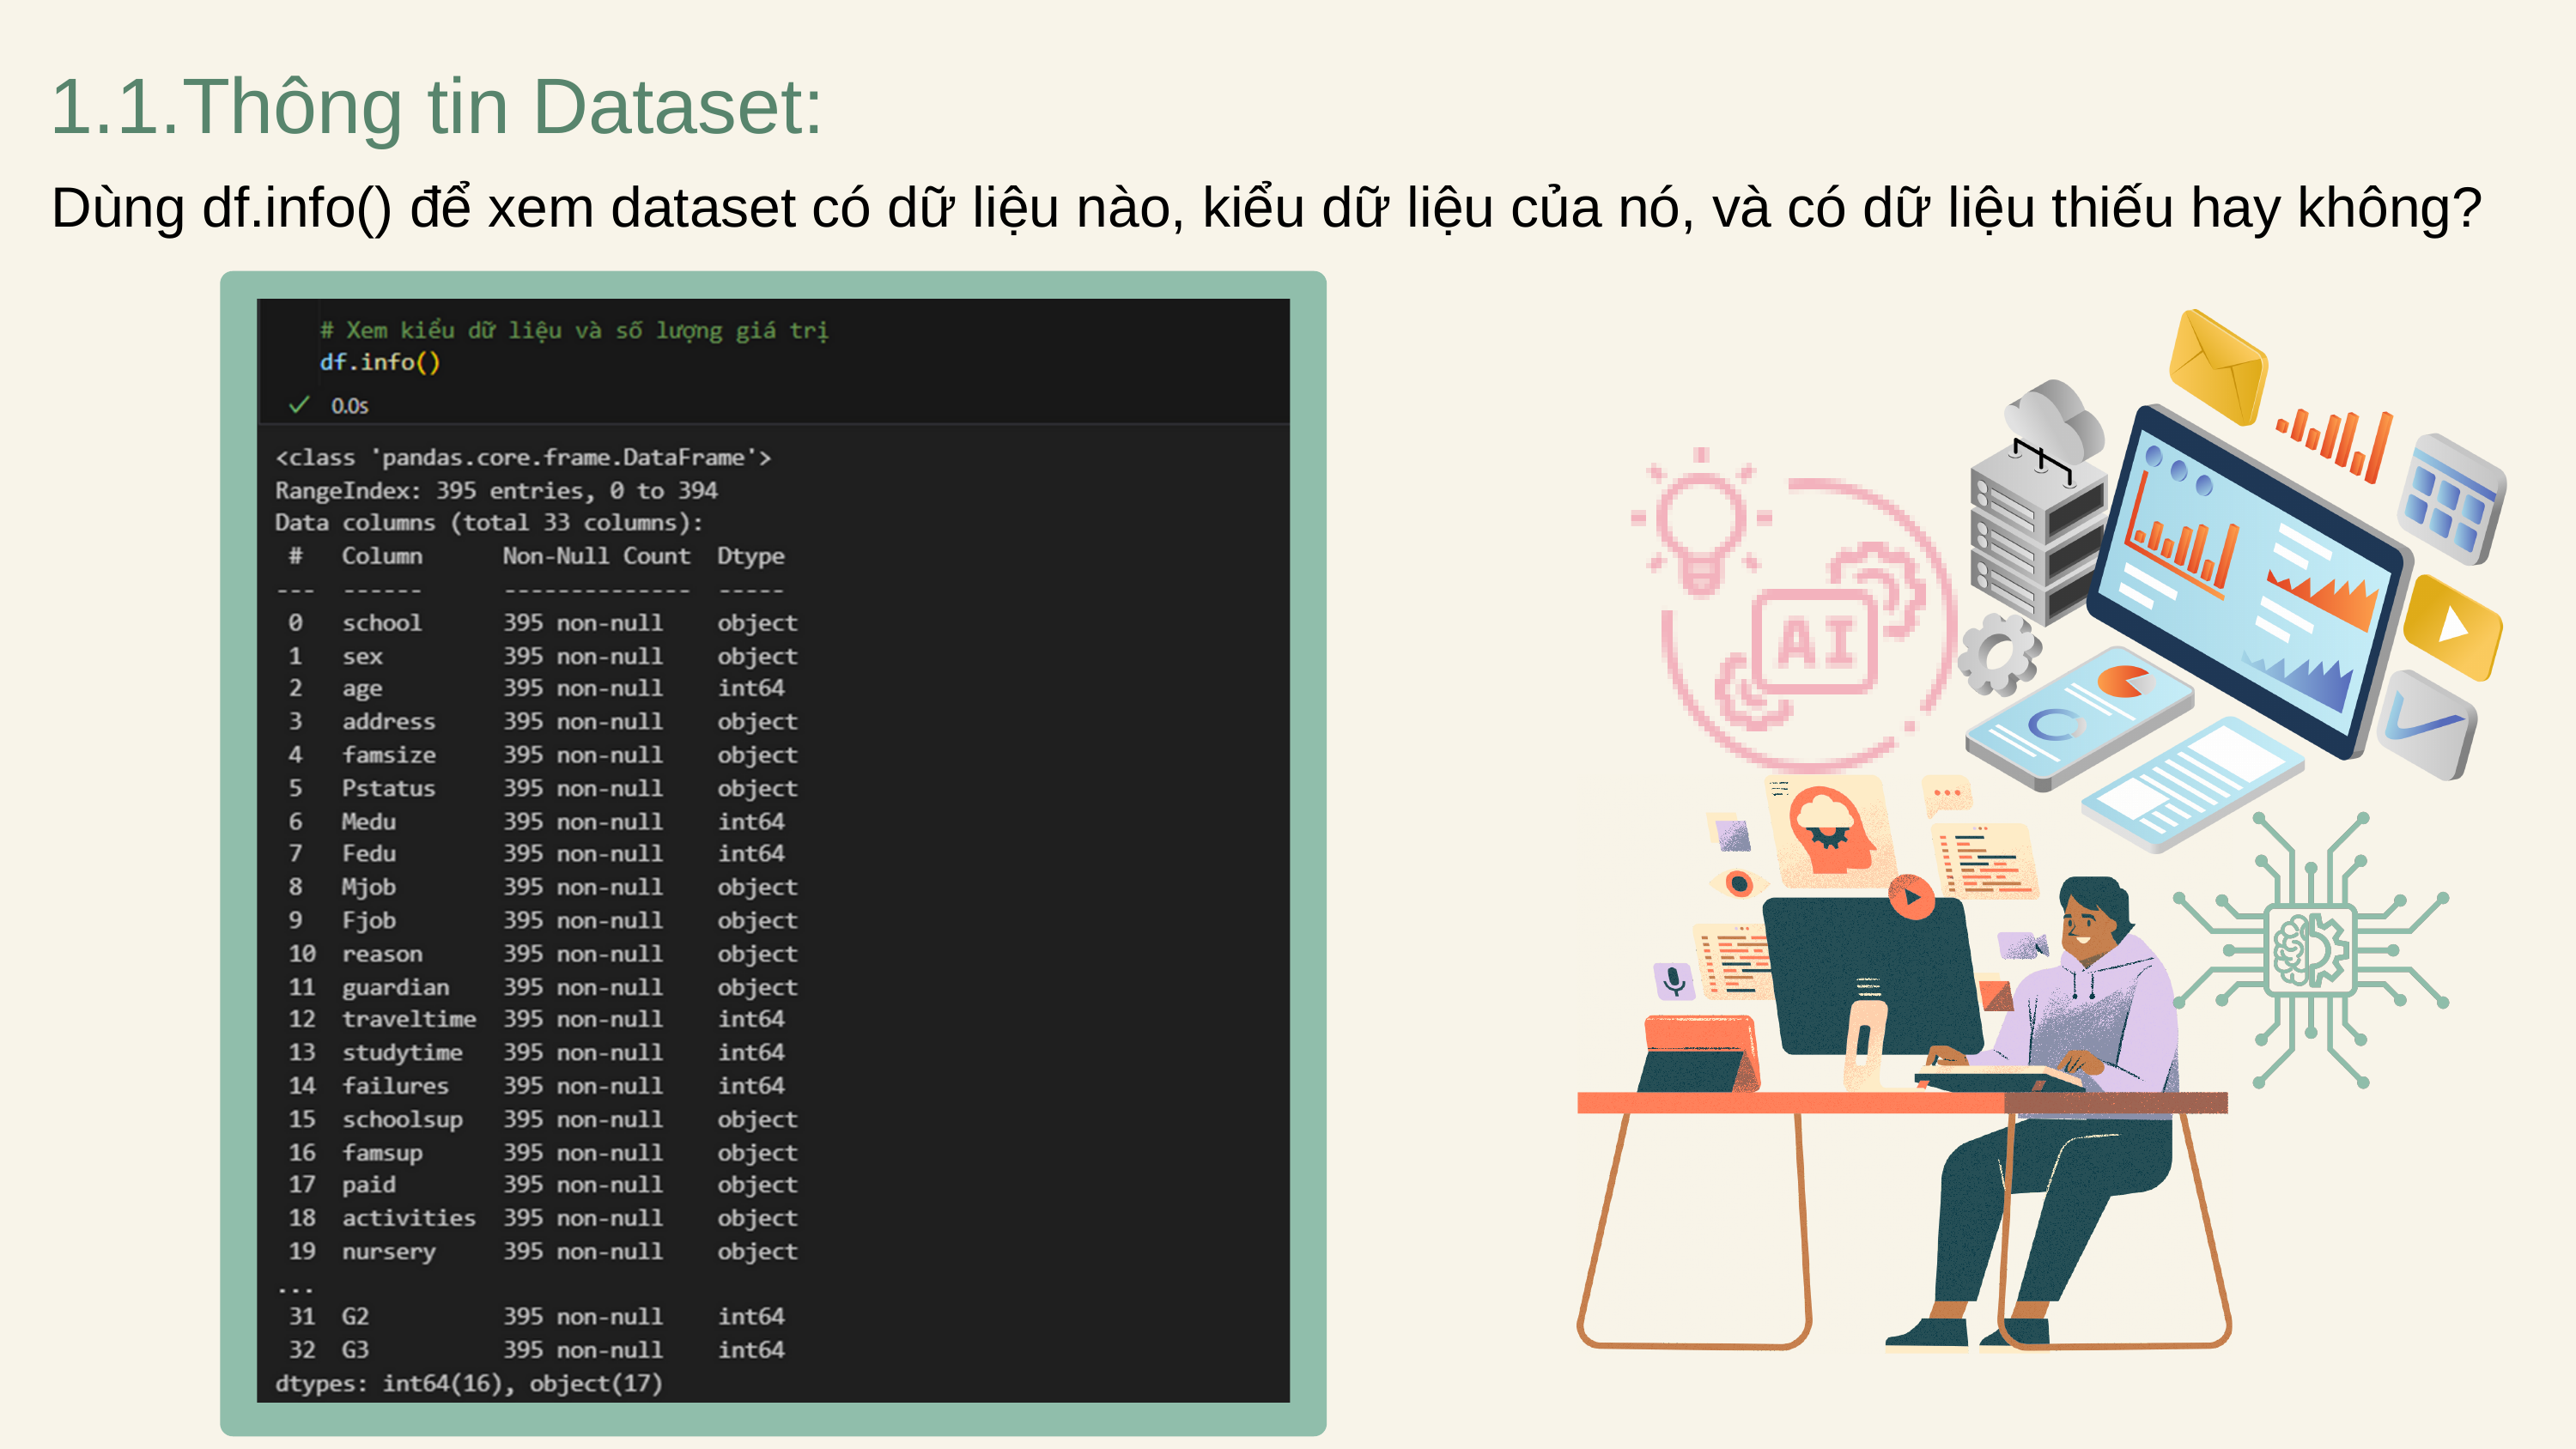

1.Thông tin Dataset:
Dùng df.info() để xem dataset có dữ liệu nào, kiểu dữ liệu của nó, và có dữ liệu thiếu hay không?